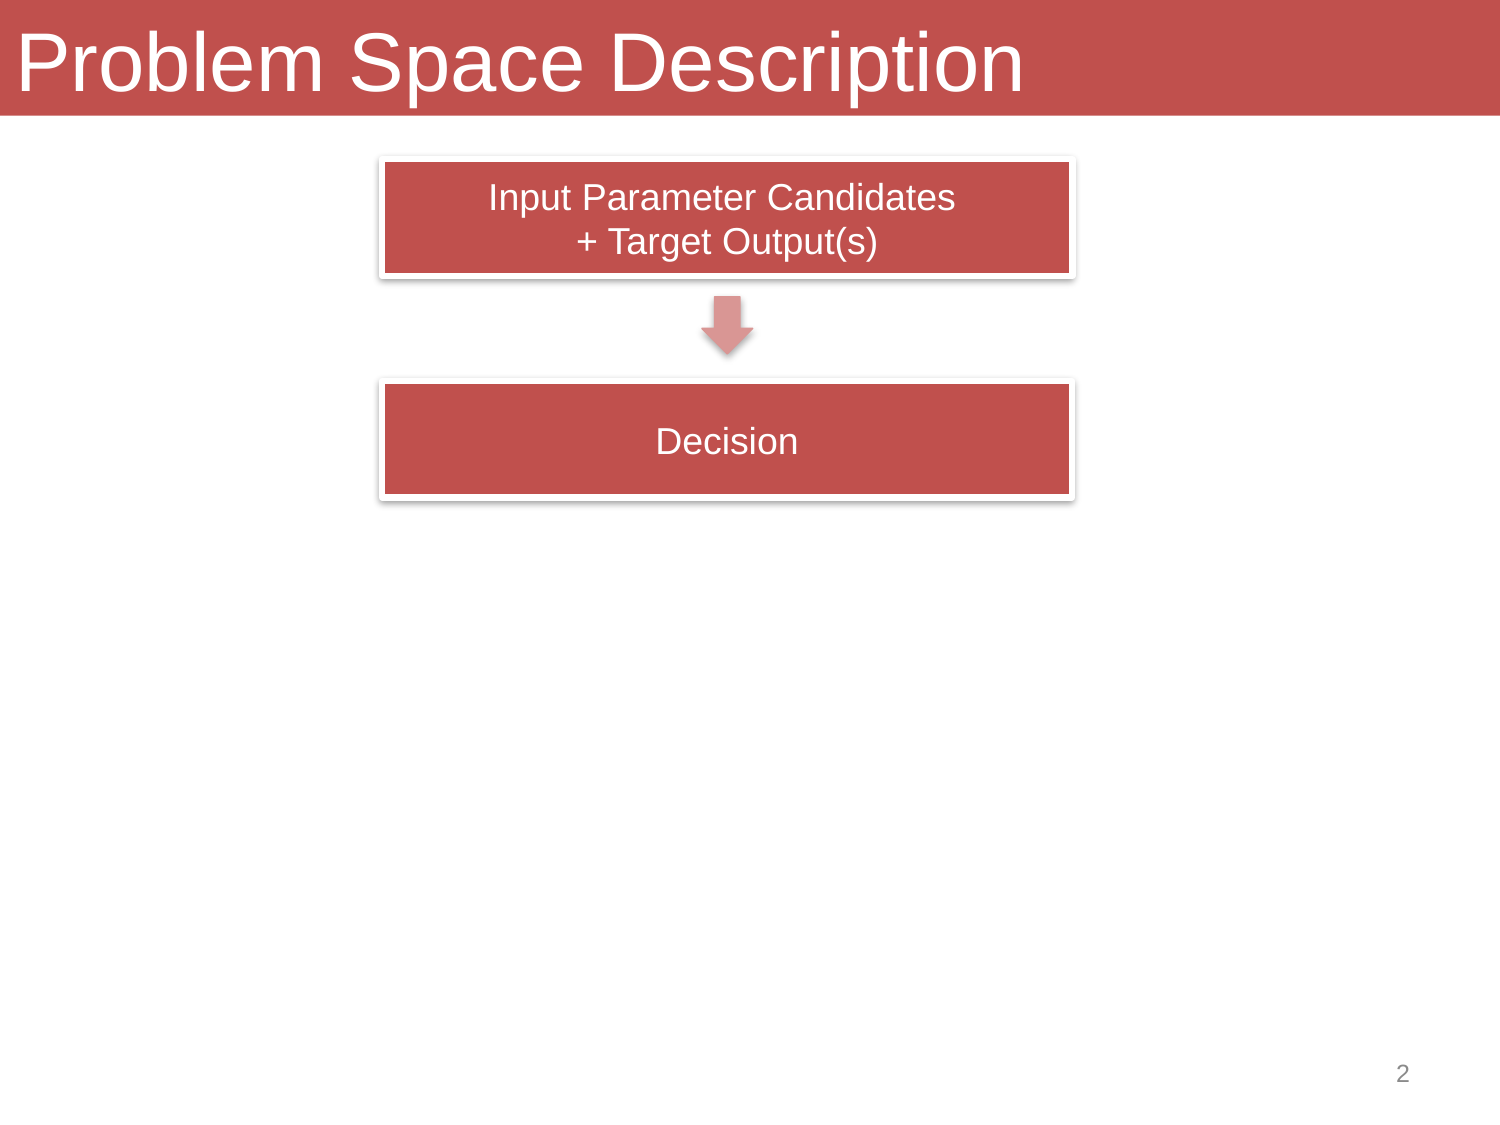

# Problem Space Description
Input Parameter Candidates
+ Target Output(s)

Decision
2